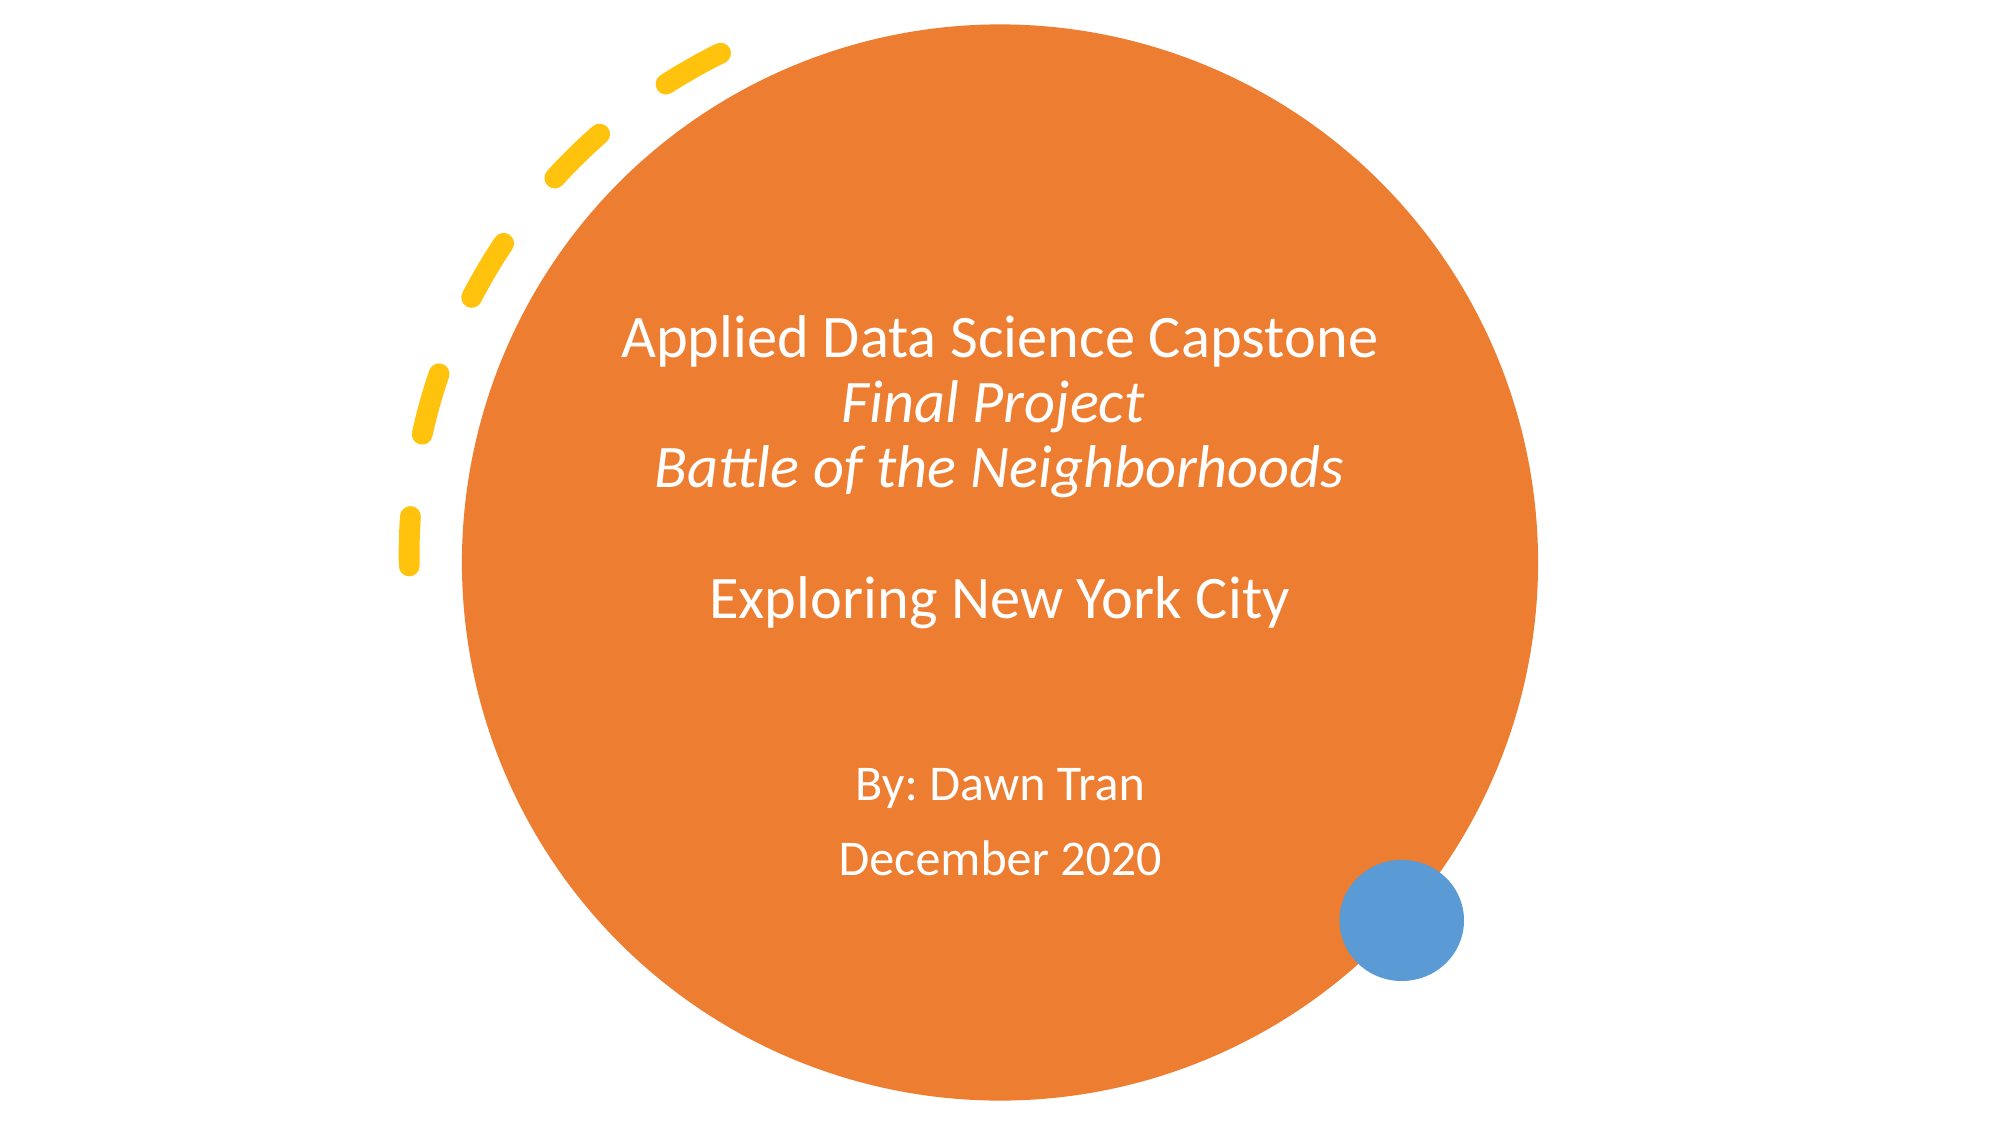

# Applied Data Science Capstone Final Project Battle of the Neighborhoods   Exploring New York City

By: Dawn Tran
December 2020